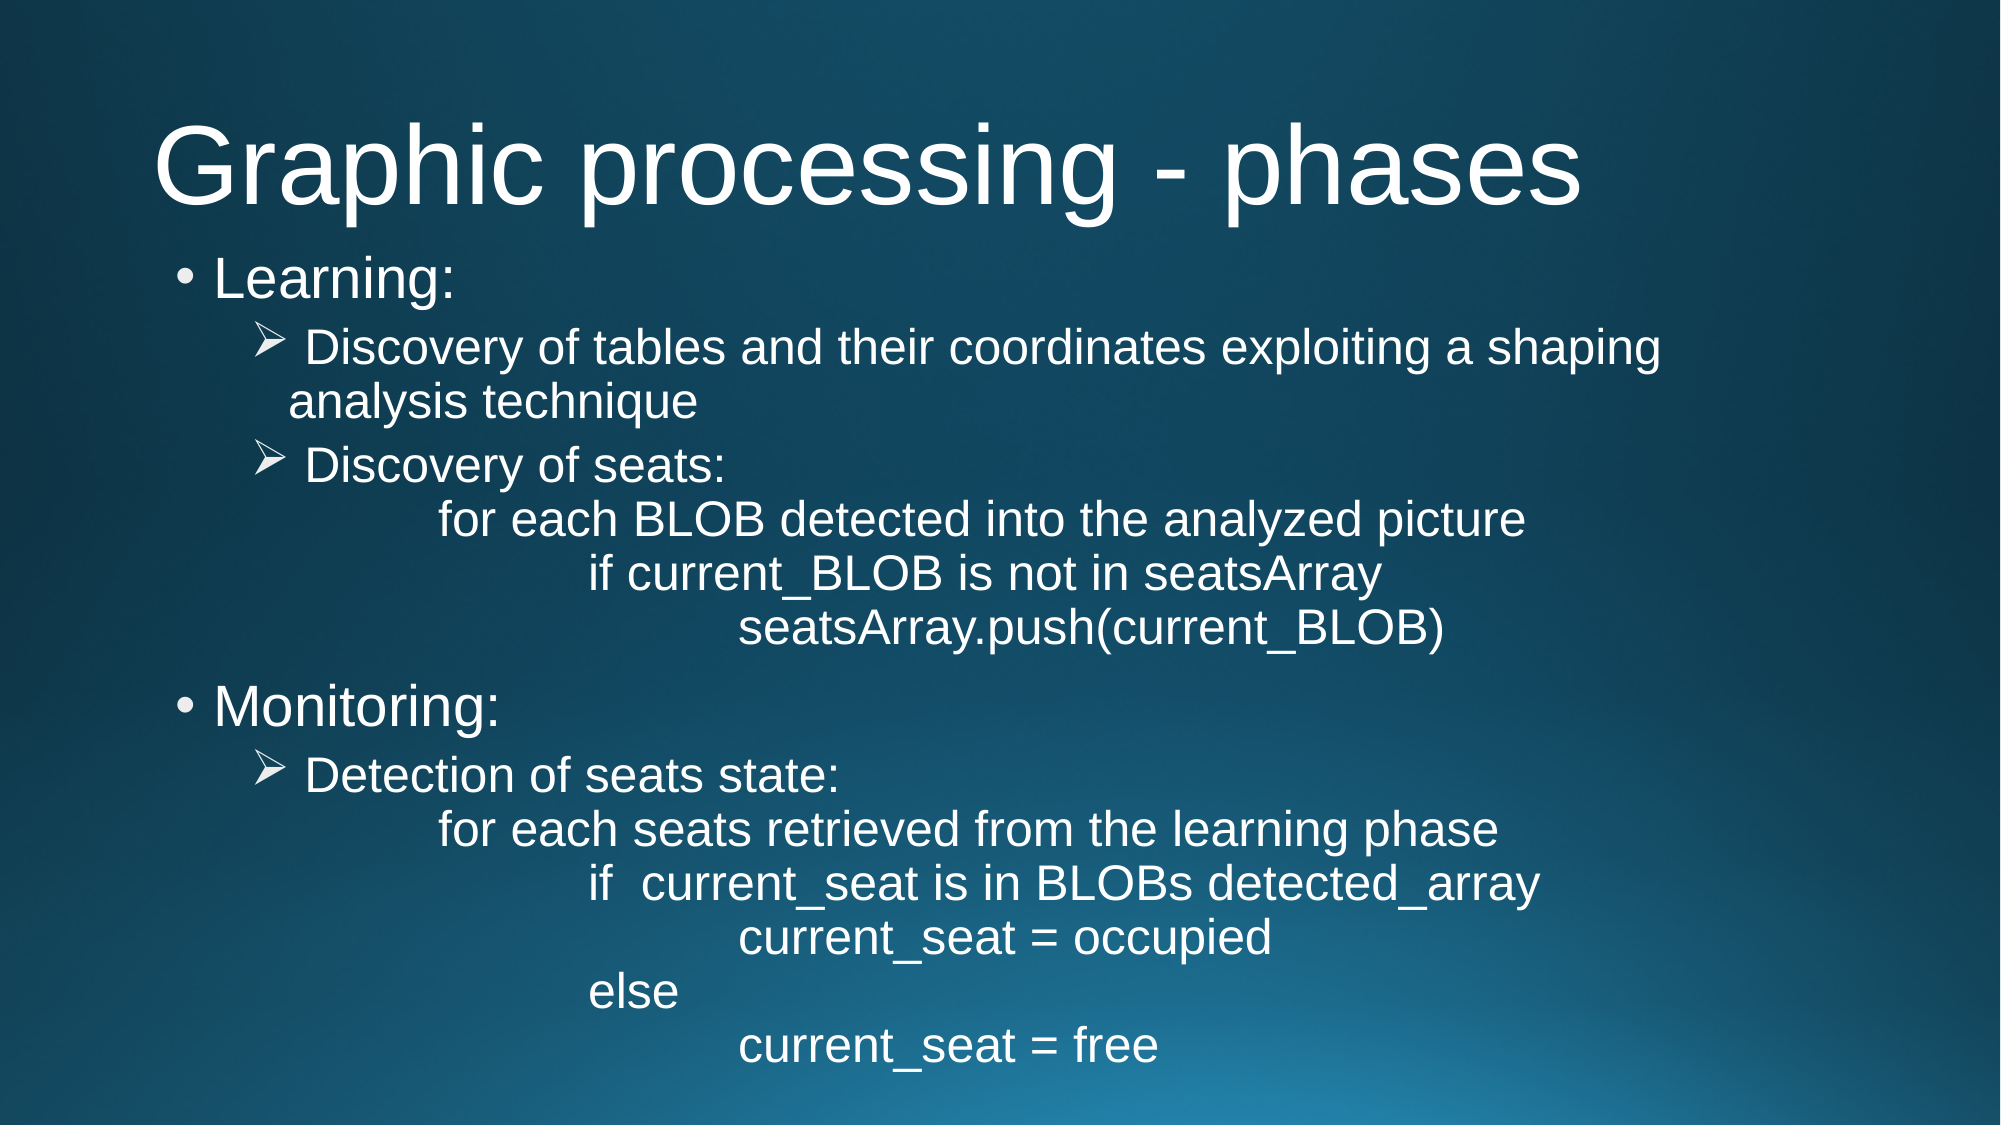

# Graphic processing - phases
Learning:
 Discovery of tables and their coordinates exploiting a shaping analysis technique
 Discovery of seats:
	for each BLOB detected into the analyzed picture
		if current_BLOB is not in seatsArray
			seatsArray.push(current_BLOB)
Monitoring:
 Detection of seats state:
	for each seats retrieved from the learning phase
		if  current_seat is in BLOBs detected_array
			current_seat = occupied
		else
			current_seat = free